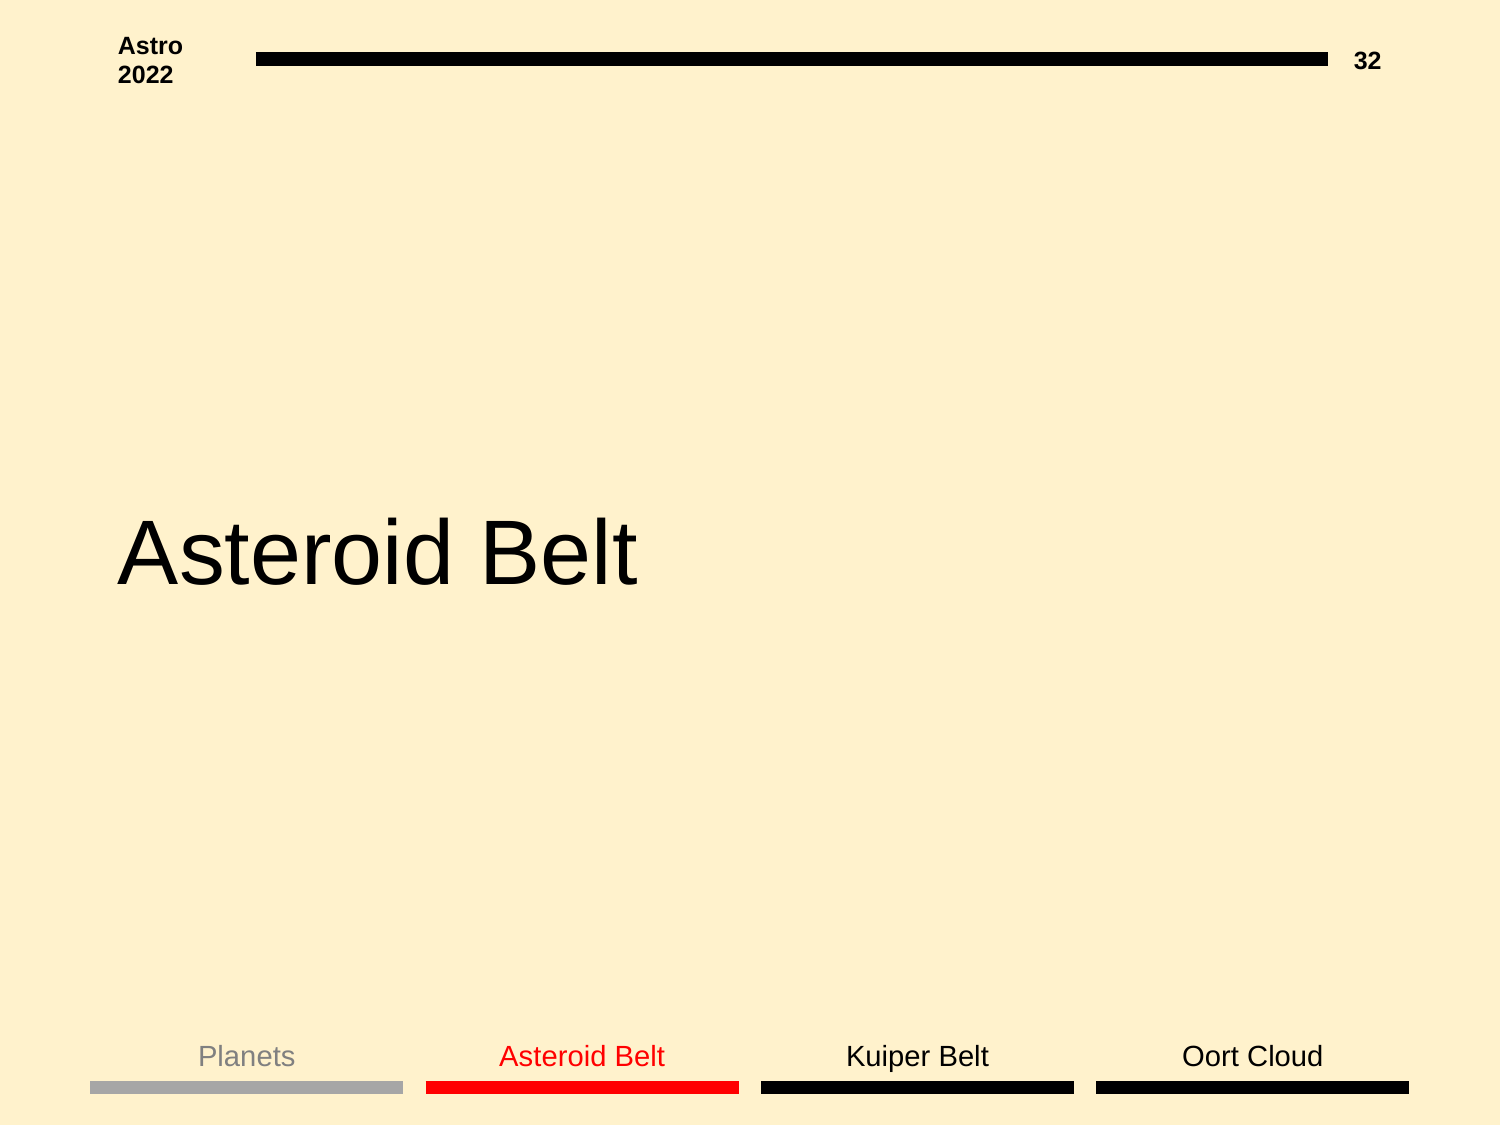

Asteroid Belt

Oort Cloud
Planets
Asteroid Belt
Kuiper Belt